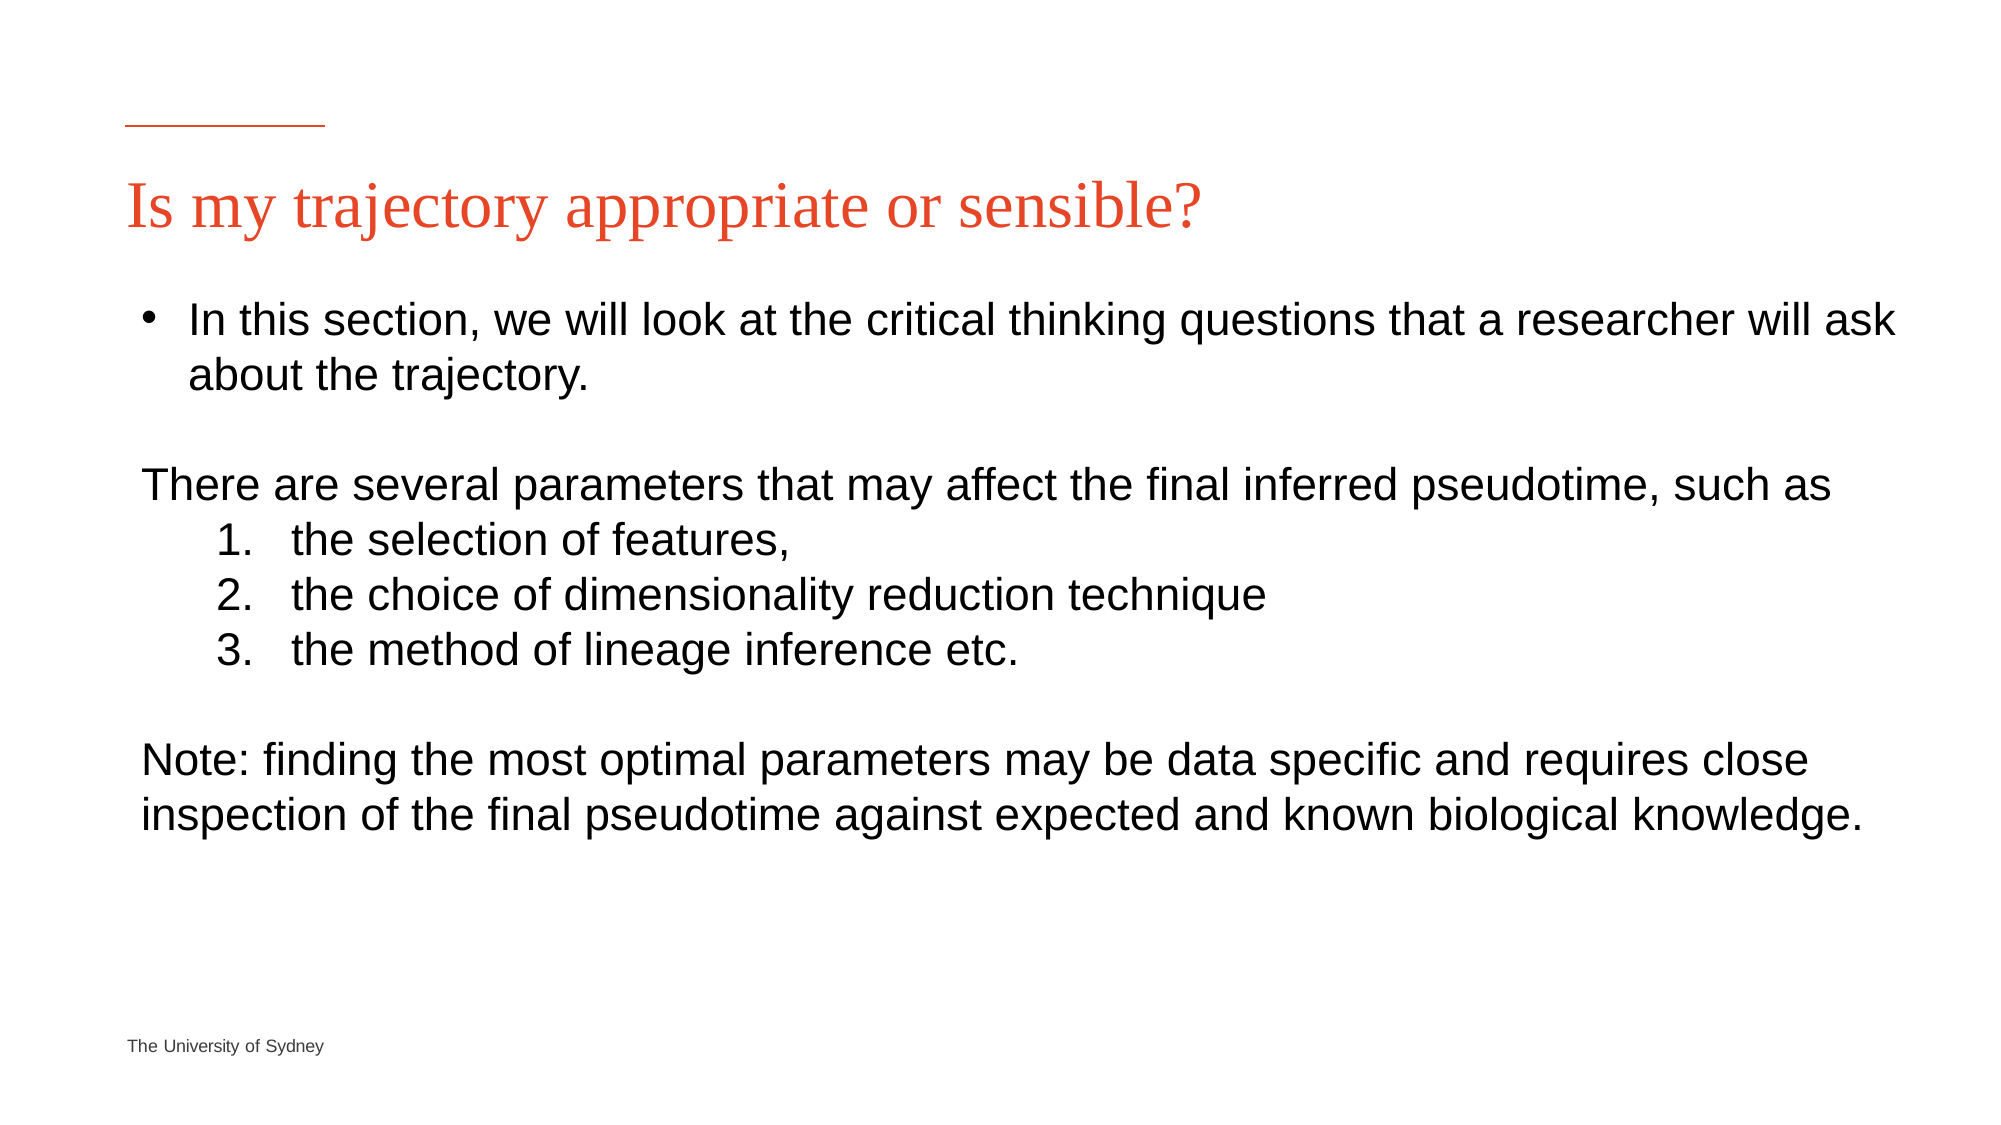

# Is my trajectory appropriate or sensible?
In this section, we will look at the critical thinking questions that a researcher will ask about the trajectory.

There are several parameters that may affect the final inferred pseudotime, such as
the selection of features,
the choice of dimensionality reduction technique
the method of lineage inference etc.

Note: finding the most optimal parameters may be data specific and requires close inspection of the final pseudotime against expected and known biological knowledge.